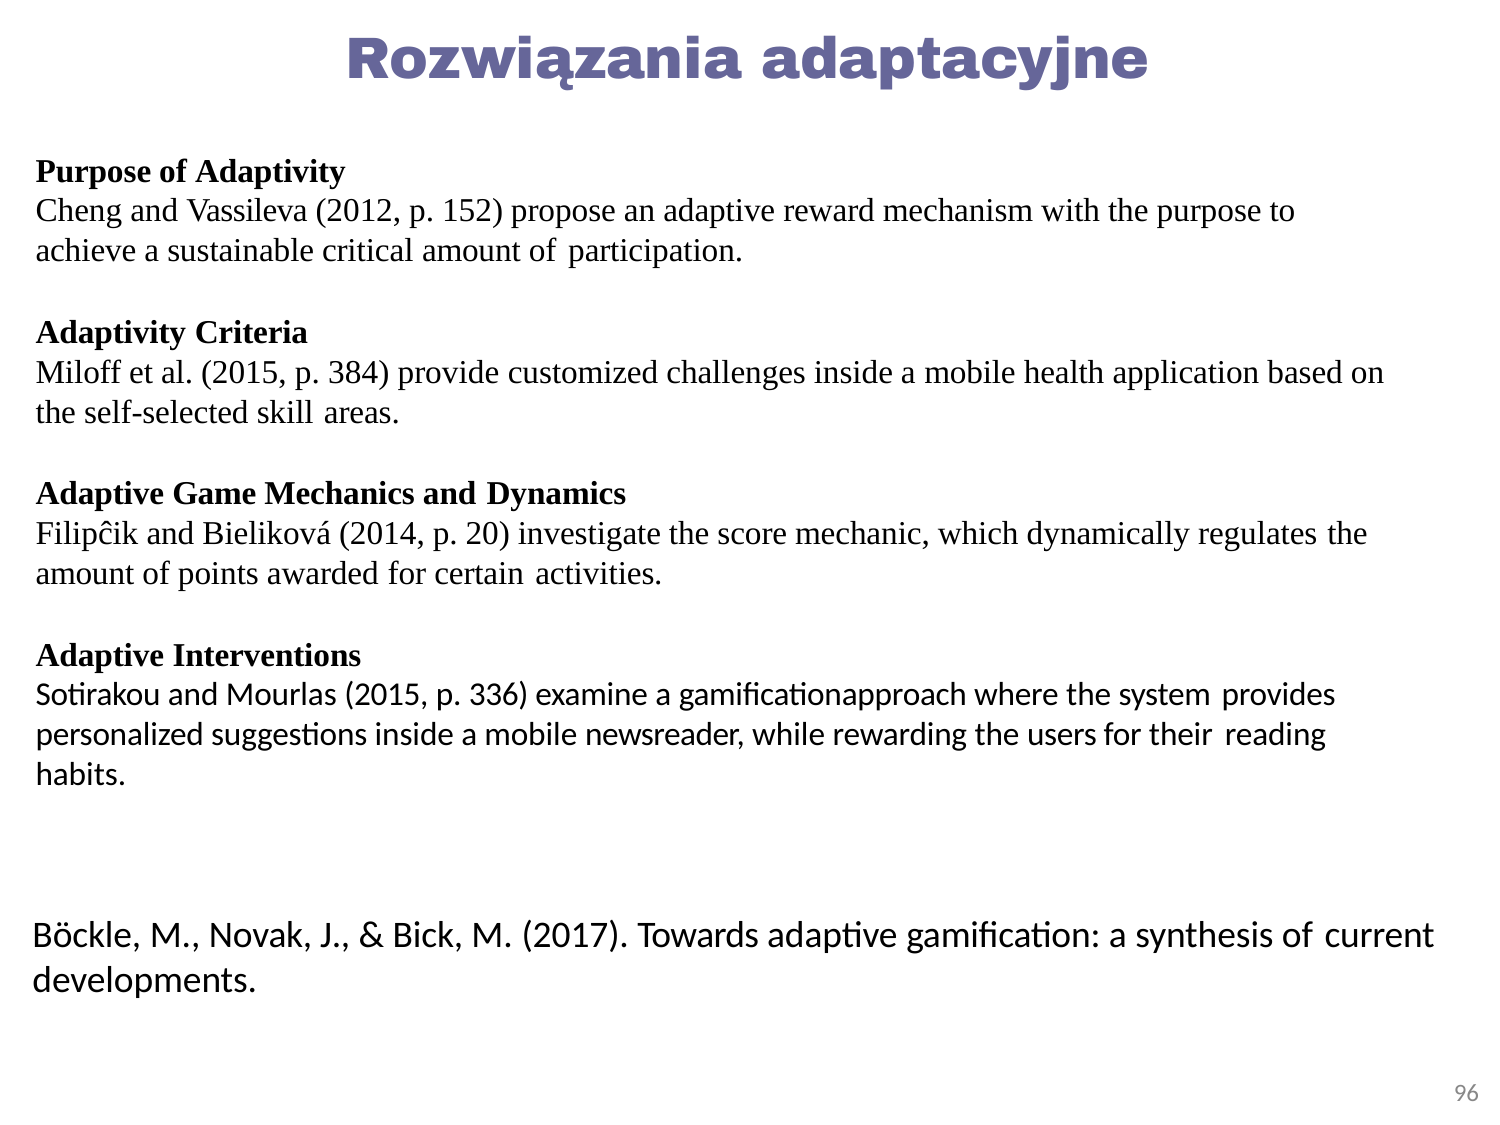

# Rozwiązania adaptacyjne
Purpose of Adaptivity
Cheng and Vassileva (2012, p. 152) propose an adaptive reward mechanism with the purpose to  achieve a sustainable critical amount of participation.

Adaptivity Criteria
Miloff et al. (2015, p. 384) provide customized challenges inside a mobile health application based on  the self-selected skill areas.

Adaptive Game Mechanics and Dynamics
Filipĉik and Bieliková (2014, p. 20) investigate the score mechanic, which dynamically regulates the
amount of points awarded for certain activities.

Adaptive Interventions
Sotirakou and Mourlas (2015, p. 336) examine a gamificationapproach where the system provides
personalized suggestions inside a mobile newsreader, while rewarding the users for their reading
habits.
Böckle, M., Novak, J., & Bick, M. (2017). Towards adaptive gamification: a synthesis of current
developments.
96